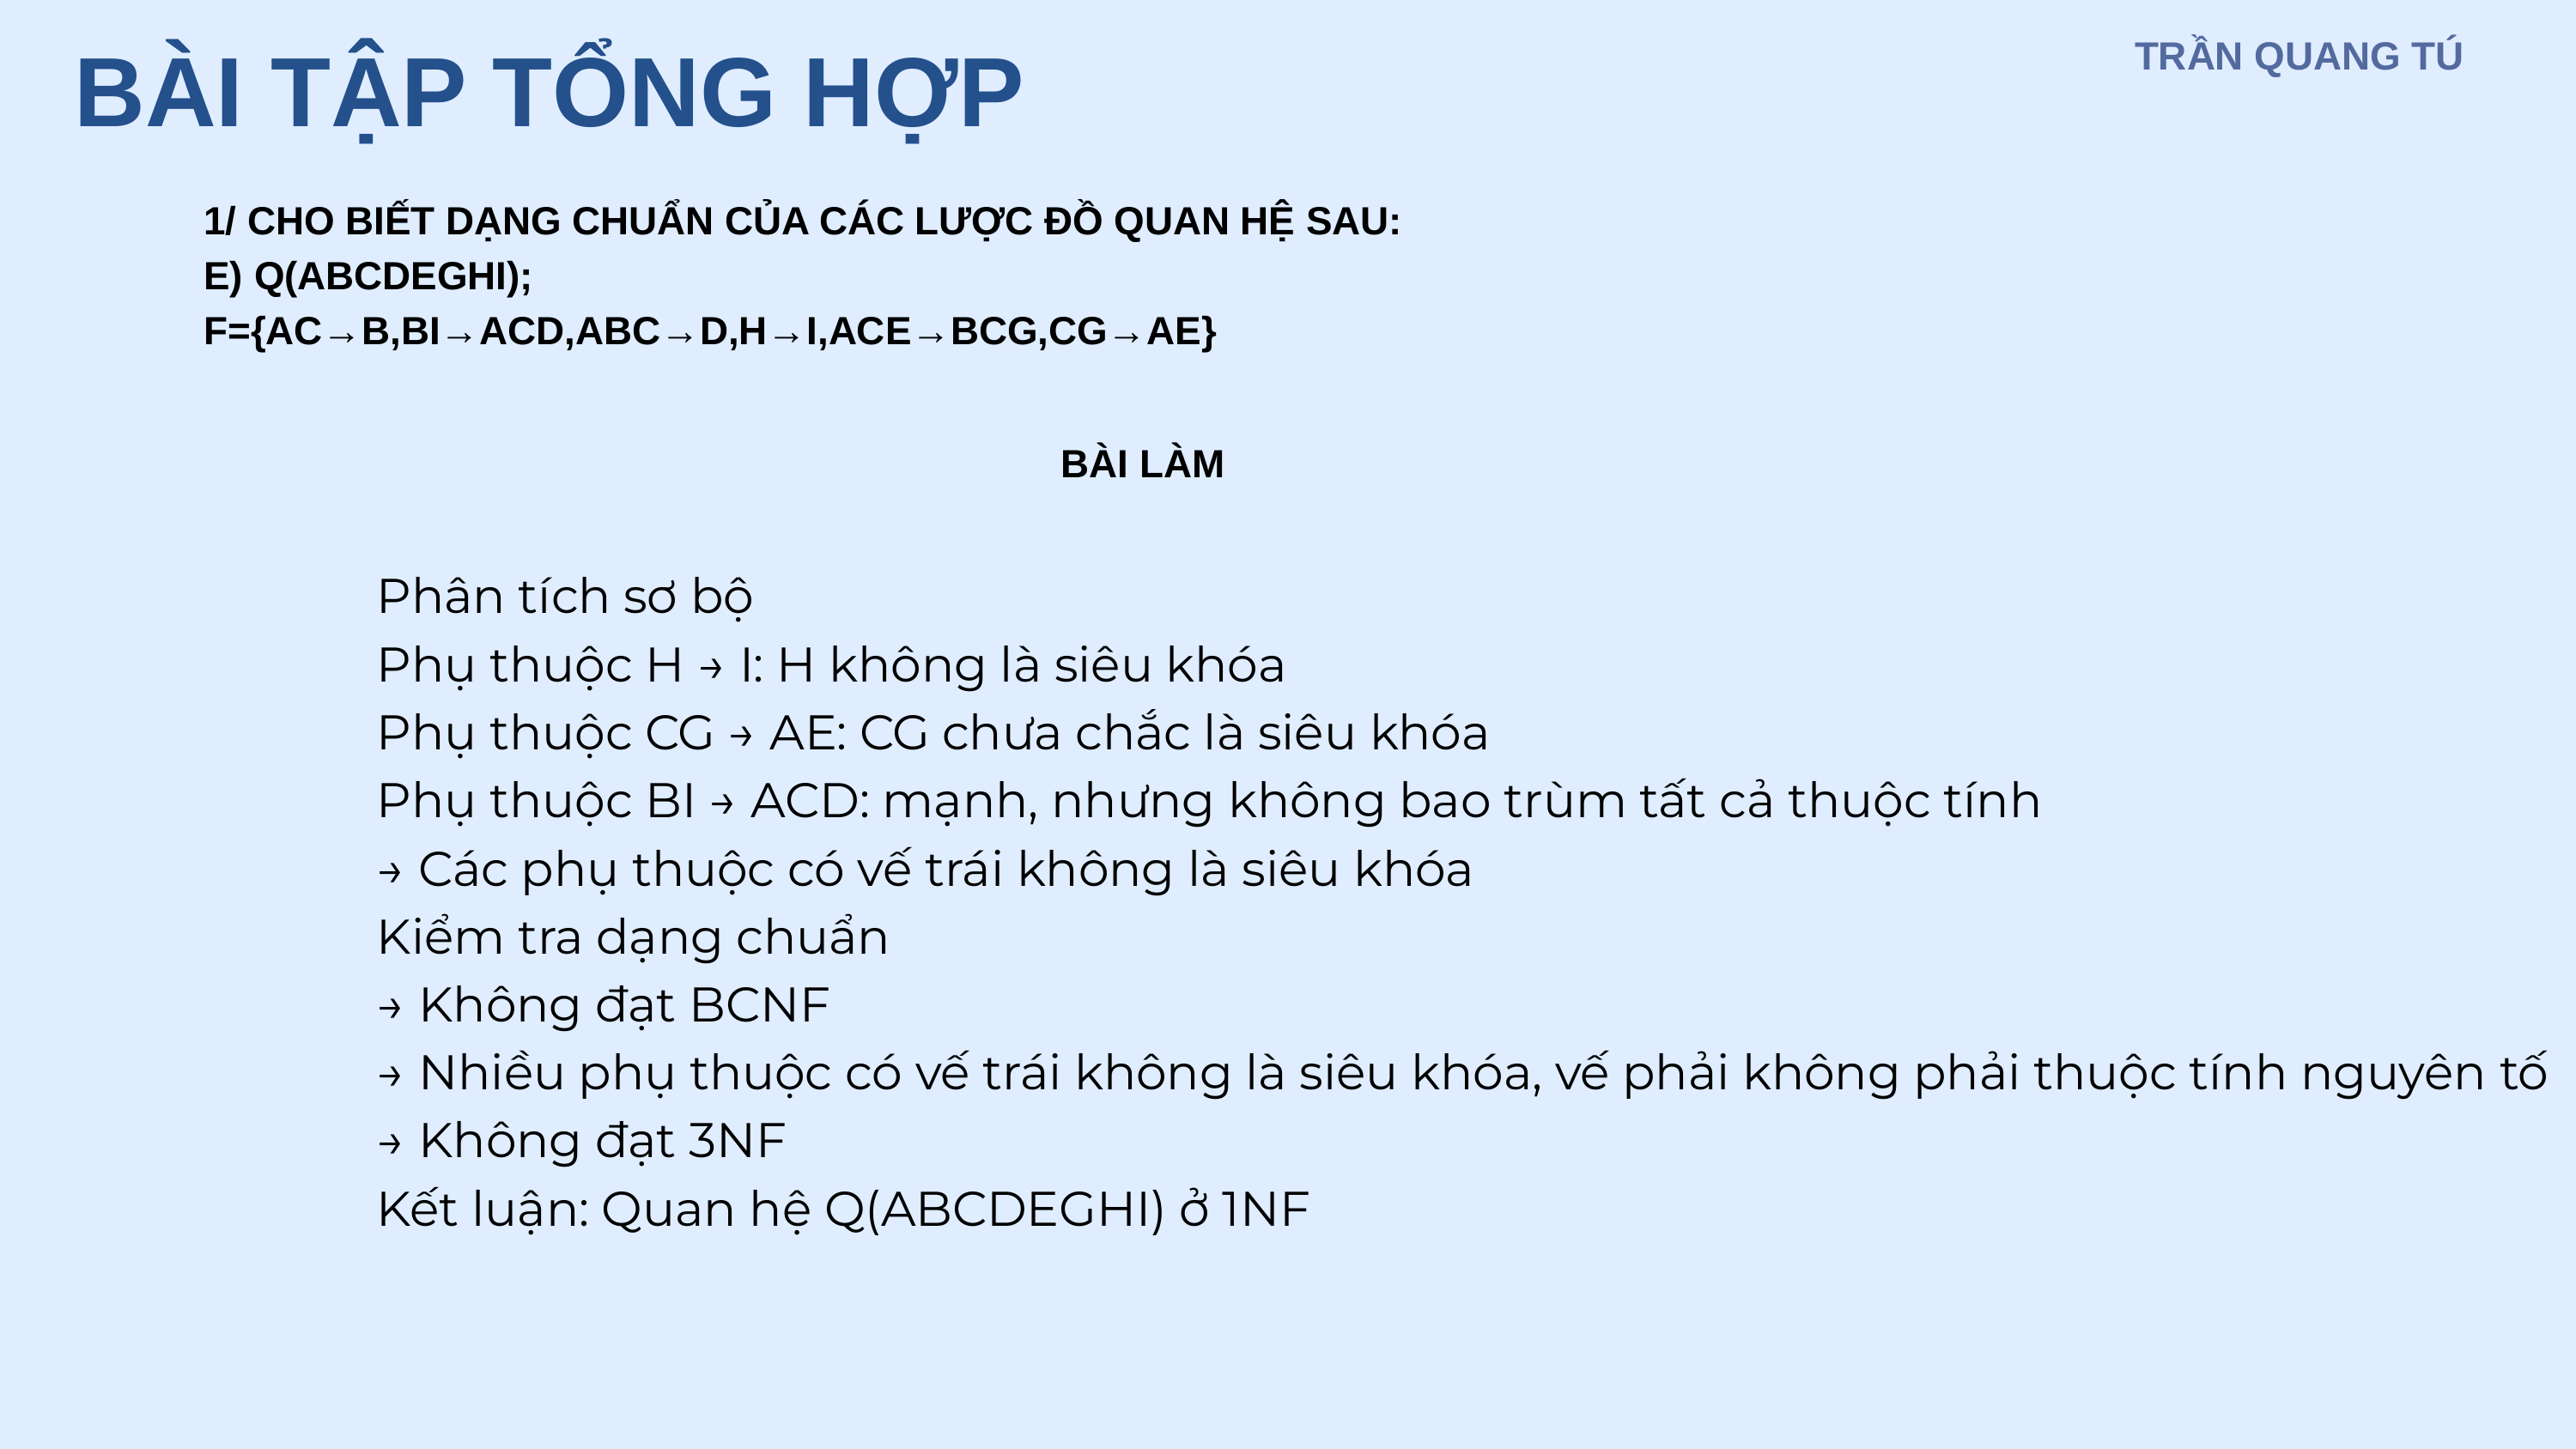

TRẦN QUANG TÚ
 BÀI TẬP TỔNG HỢP
1/ CHO BIẾT DẠNG CHUẨN CỦA CÁC LƯỢC ĐỒ QUAN HỆ SAU:
E) Q(ABCDEGHI);
F={AC→B,BI→ACD,ABC→D,H→I,ACE→BCG,CG→AE}

BÀI LÀM
Phân tích sơ bộ
Phụ thuộc H → I: H không là siêu khóa
Phụ thuộc CG → AE: CG chưa chắc là siêu khóa
Phụ thuộc BI → ACD: mạnh, nhưng không bao trùm tất cả thuộc tính
→ Các phụ thuộc có vế trái không là siêu khóa
Kiểm tra dạng chuẩn
→ Không đạt BCNF
→ Nhiều phụ thuộc có vế trái không là siêu khóa, vế phải không phải thuộc tính nguyên tố
→ Không đạt 3NF
Kết luận: Quan hệ Q(ABCDEGHI) ở 1NF